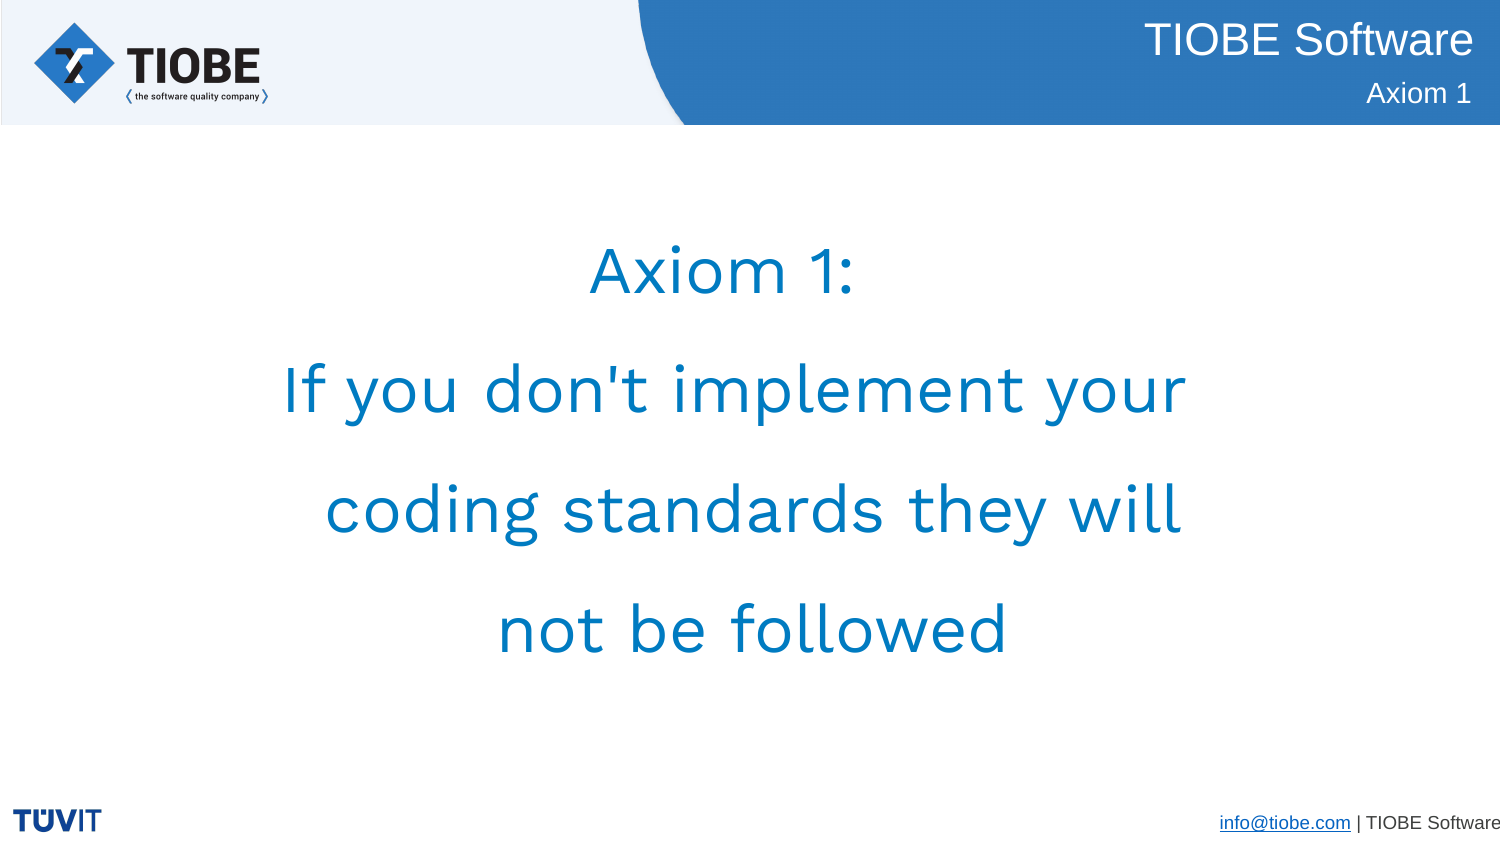

# Axiom 1
Axiom 1:
If you don't implement your coding standards they will not be followed